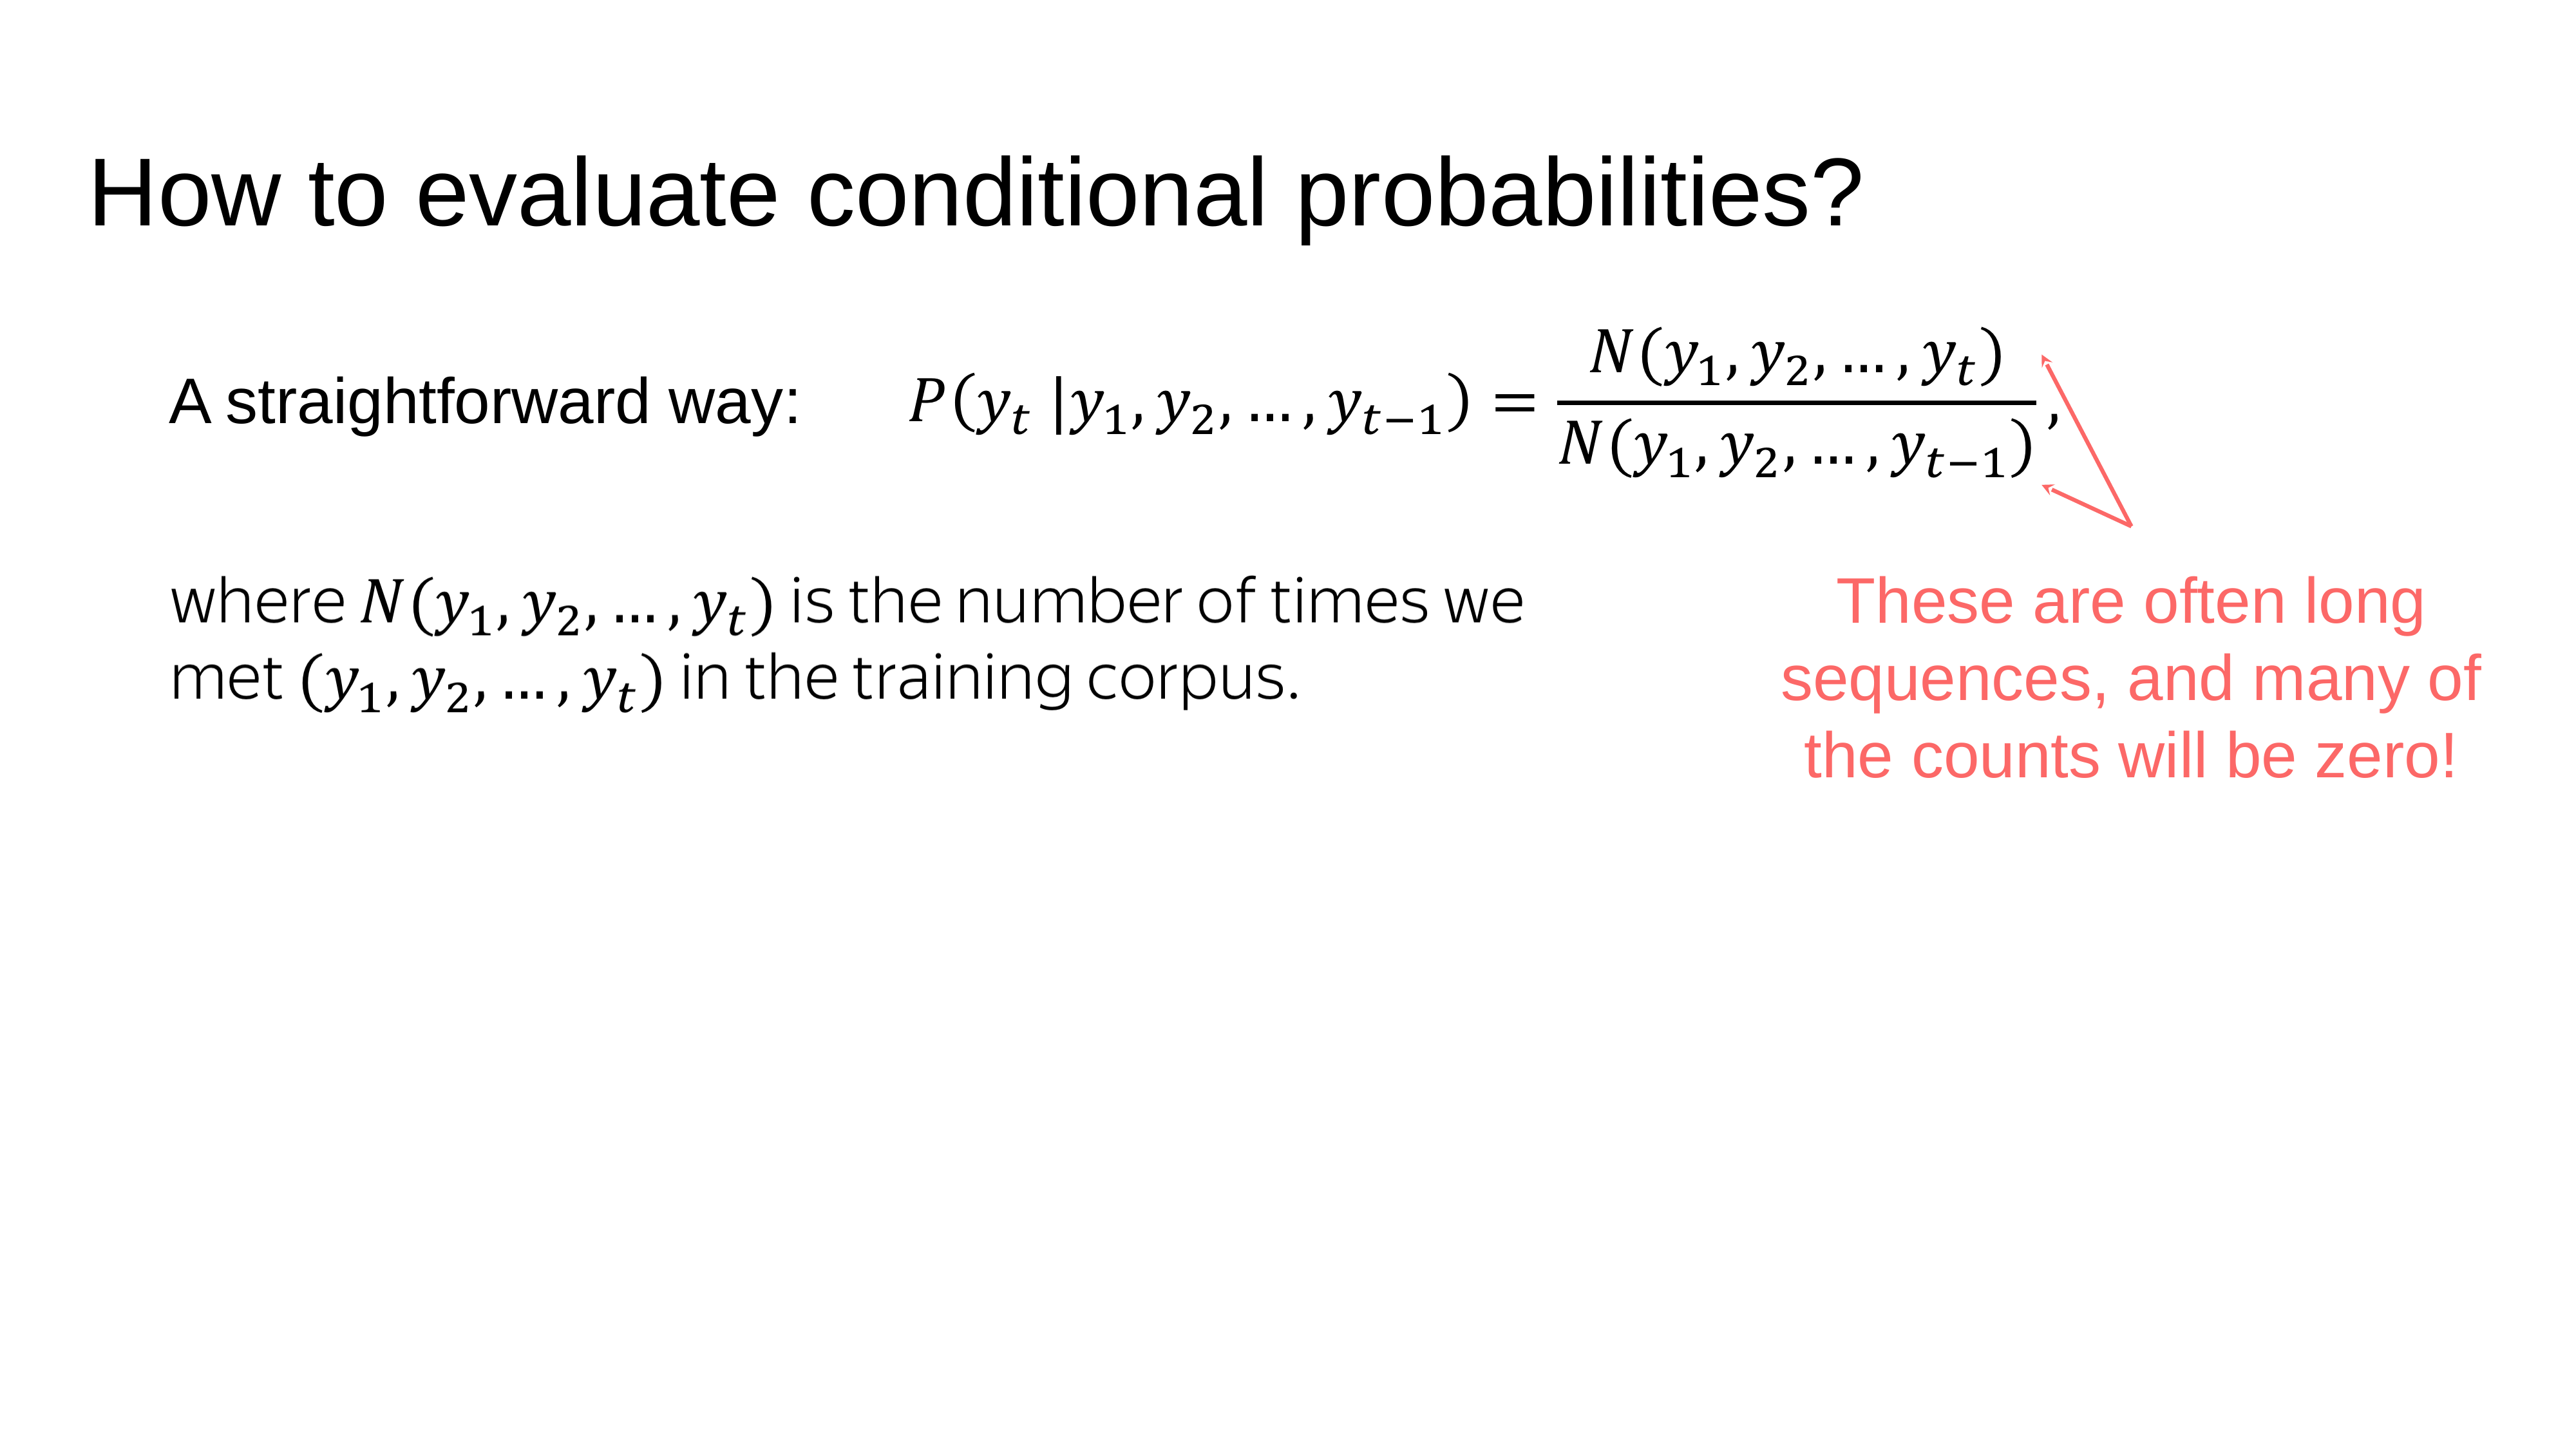

# How to evaluate conditional probabilities?

A straightforward way:
These are often long sequences, and many of the counts will be zero!